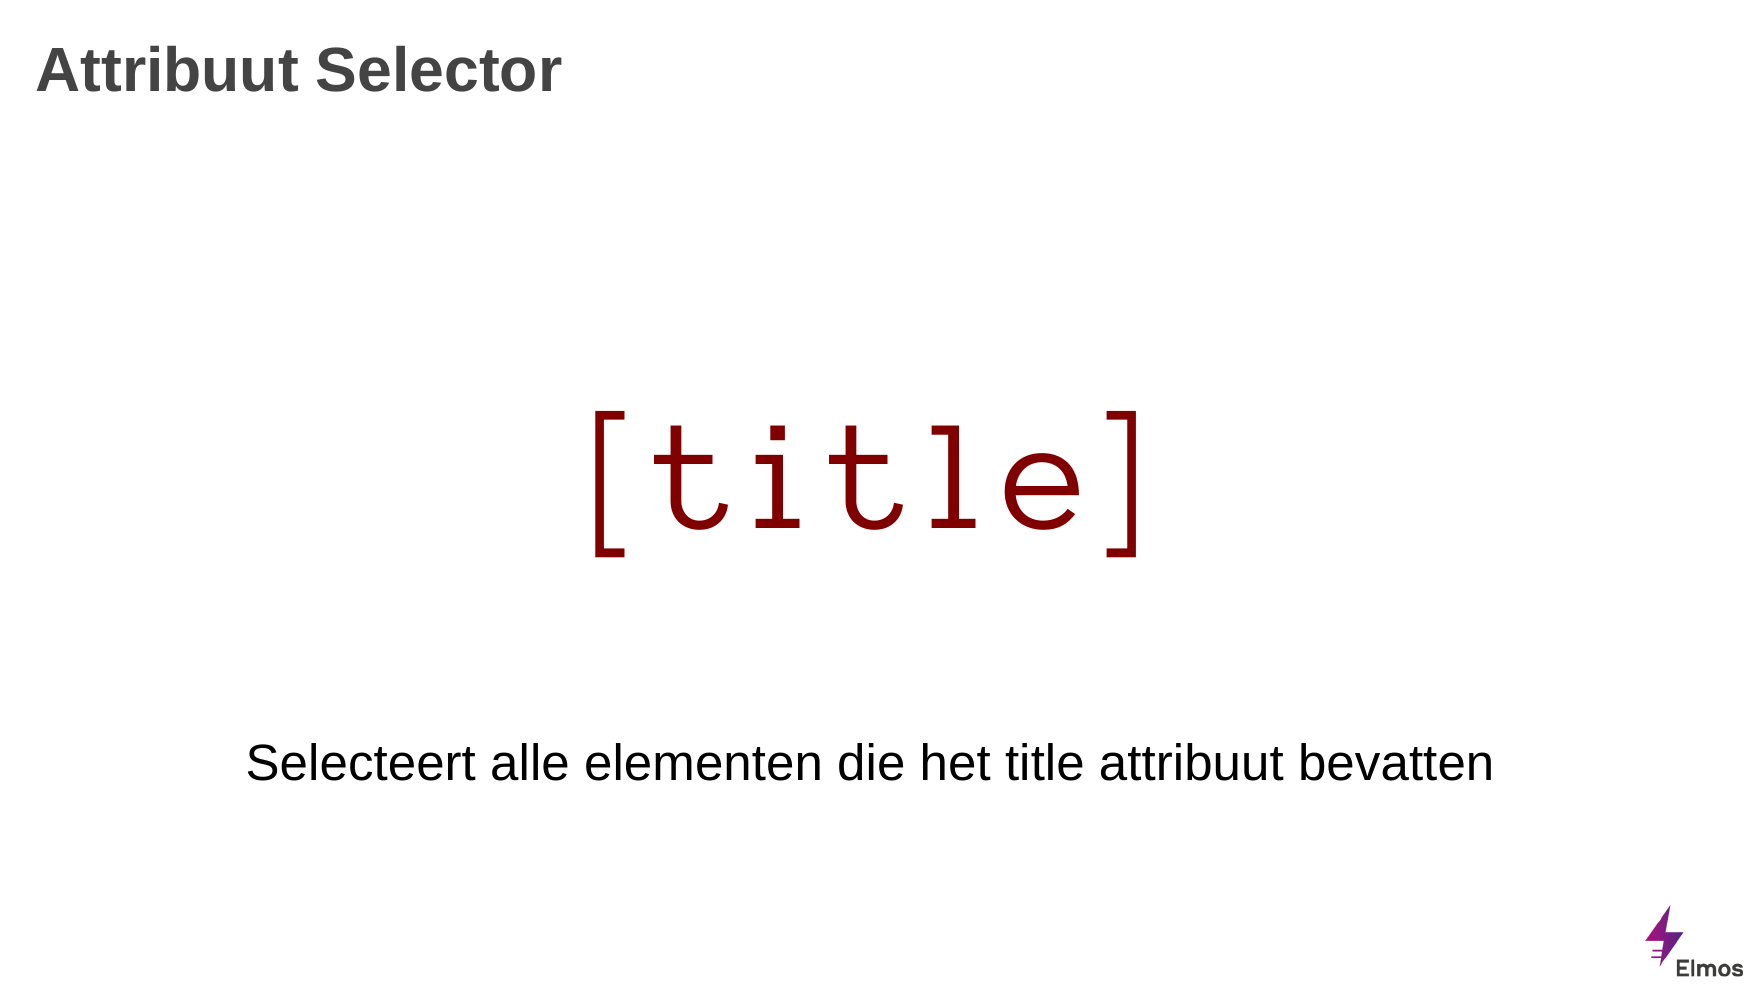

# Attribuut Selector

[title]
Selecteert alle elementen die het title attribuut bevatten